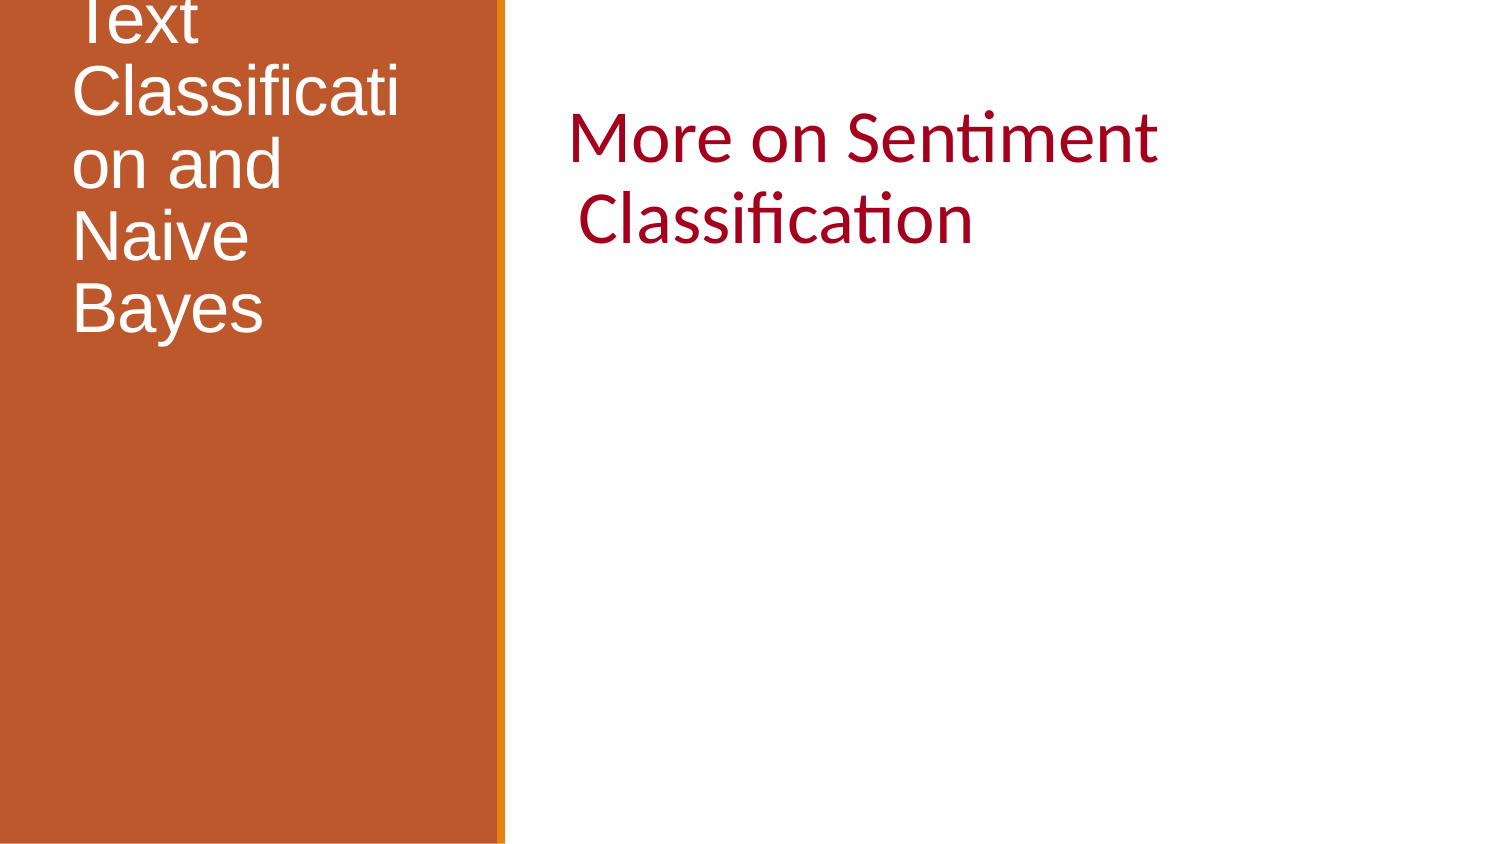

# Text Classification and Naive Bayes
More on Sentiment Classification